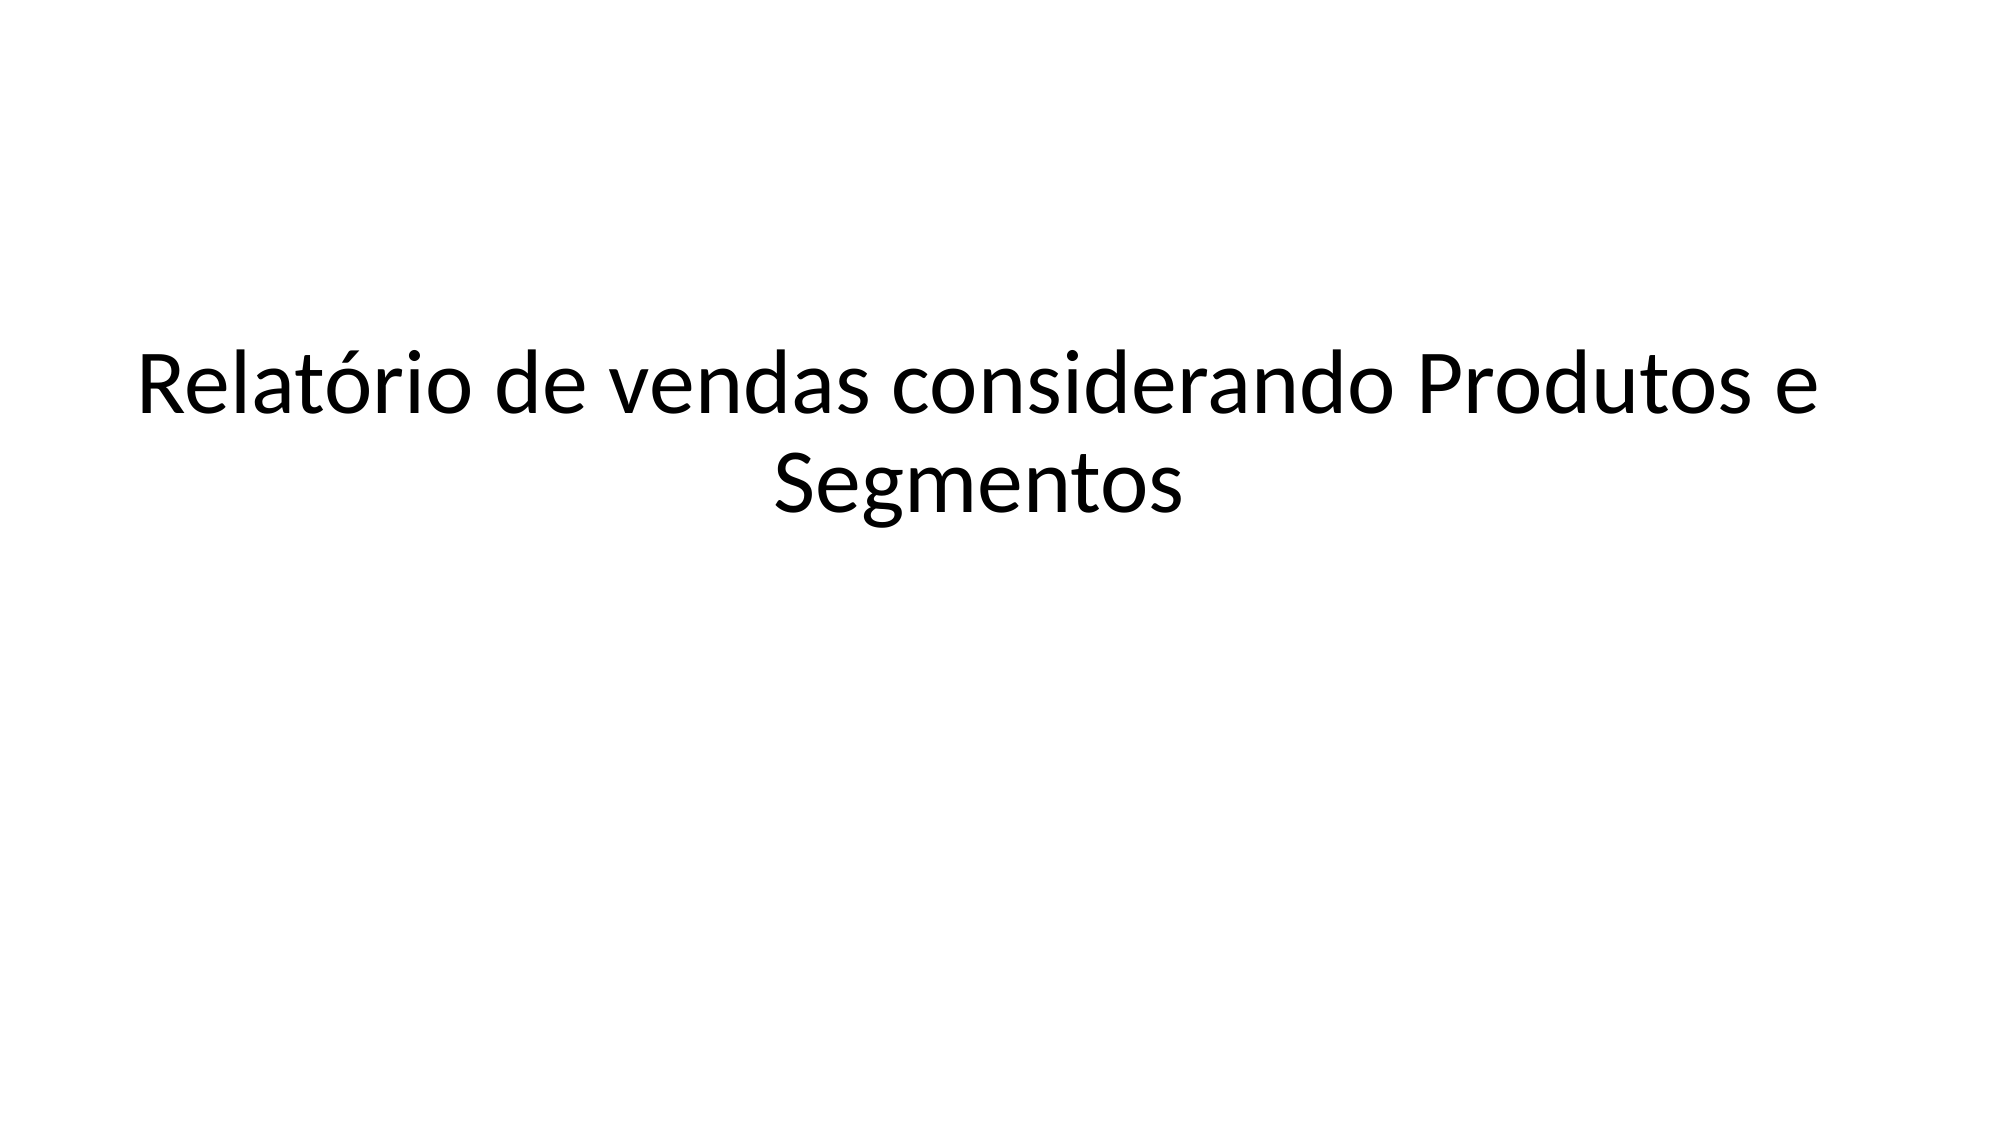

# Relatório de vendas considerando Produtos e Segmentos